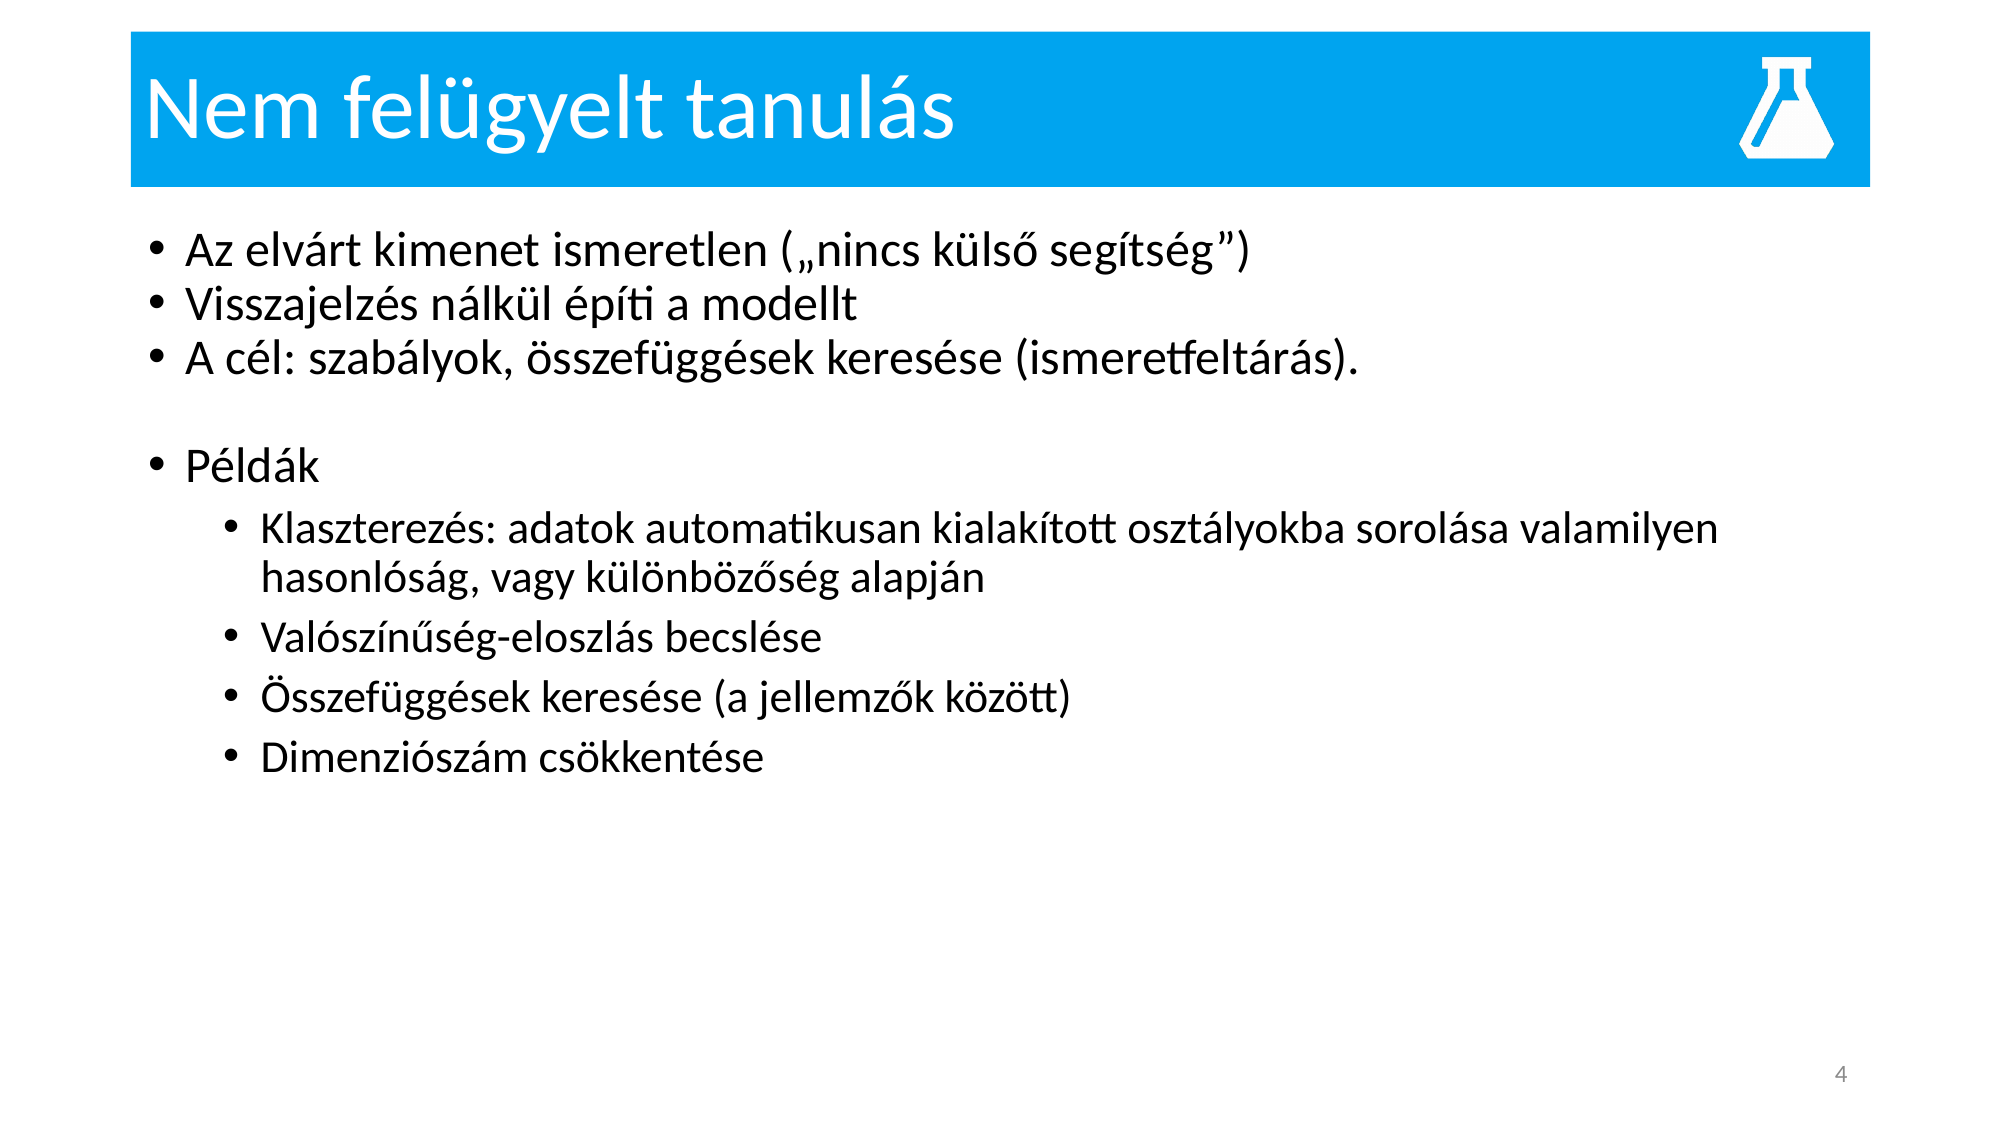

# Nem felügyelt tanulás
Az elvárt kimenet ismeretlen („nincs külső segítség”)
Visszajelzés nálkül építi a modellt
A cél: szabályok, összefüggések keresése (ismeretfeltárás).

Példák
Klaszterezés: adatok automatikusan kialakított osztályokba sorolása valamilyen hasonlóság, vagy különbözőség alapján
Valószínűség-eloszlás becslése
Összefüggések keresése (a jellemzők között)
Dimenziószám csökkentése

4